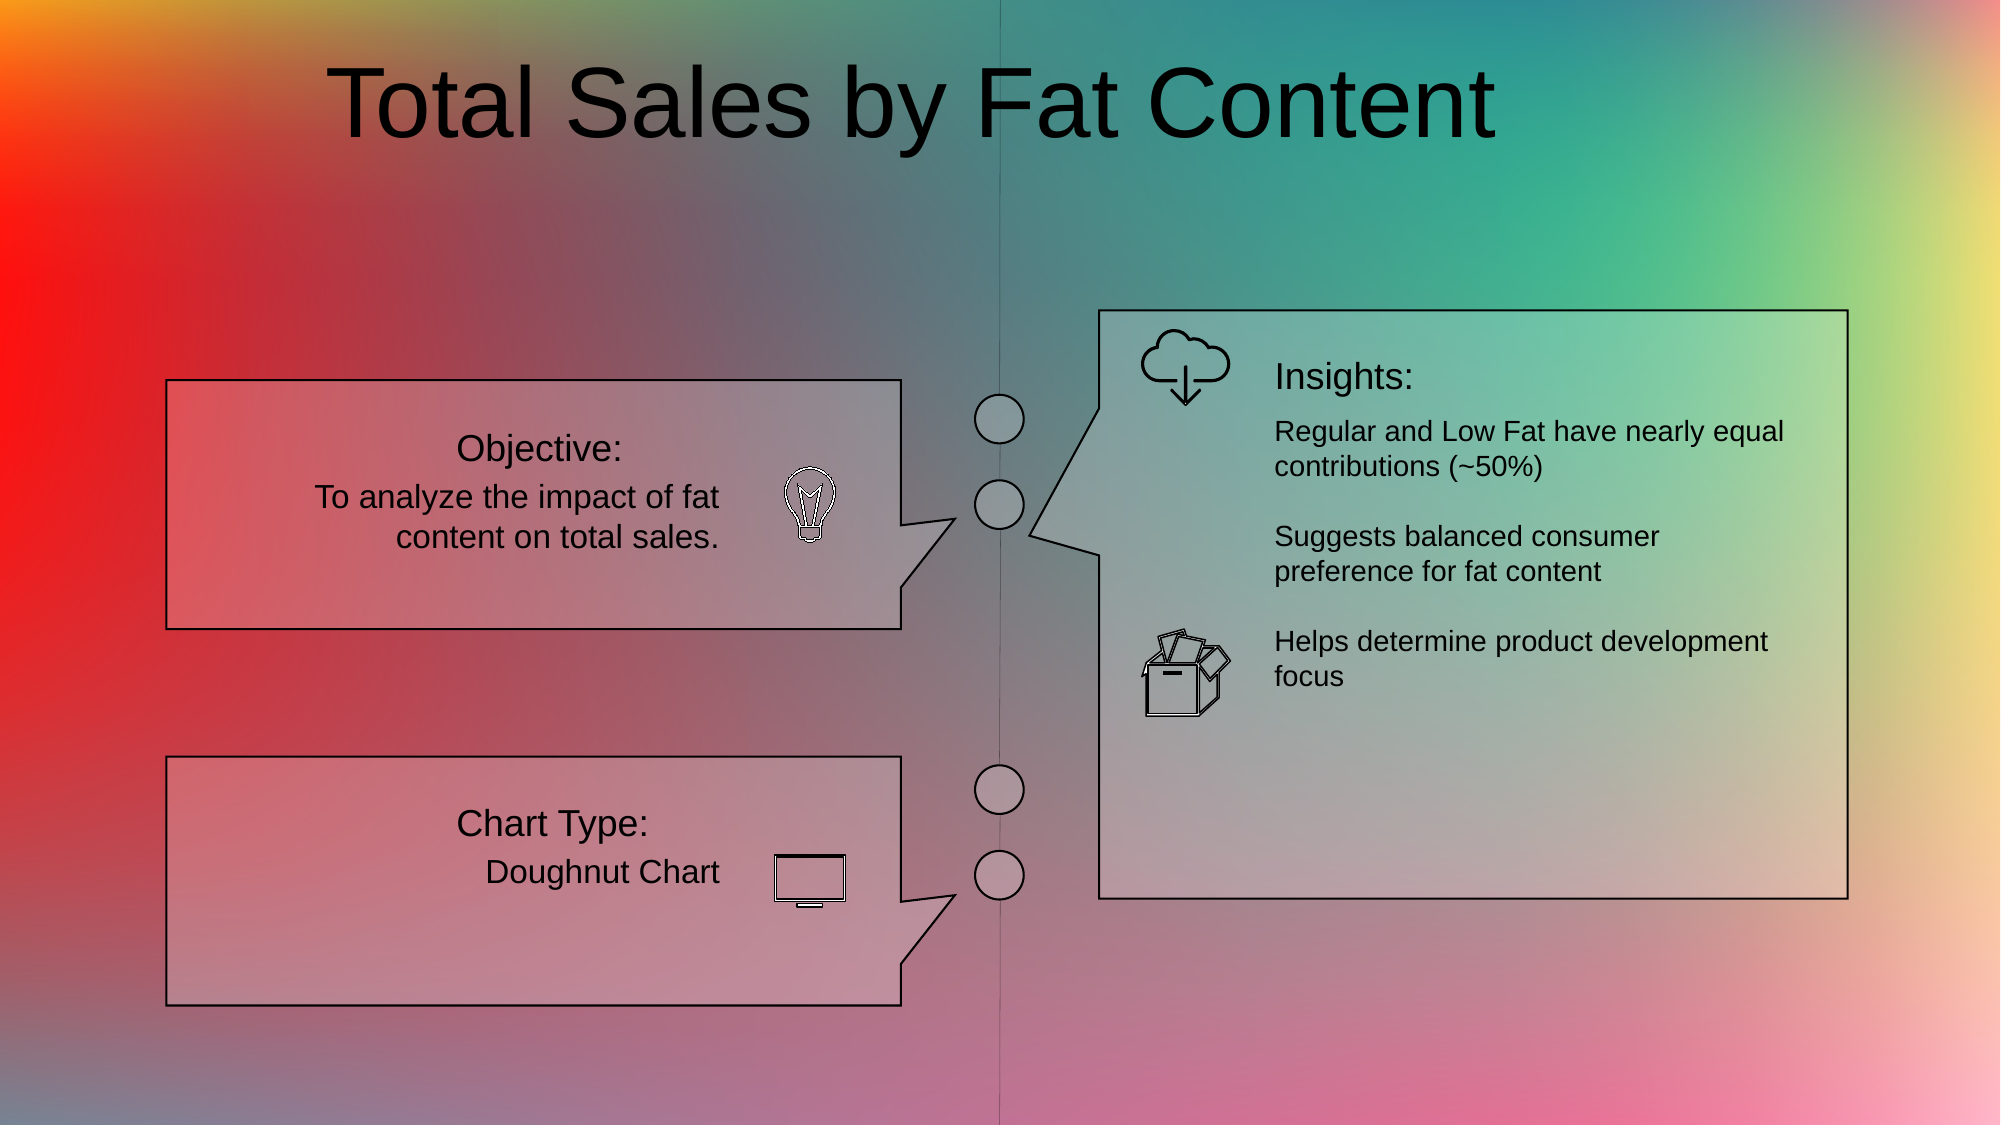

Total Sales by Fat Content

Insights:

Regular and Low Fat have nearly equal contributions (~50%)

Suggests balanced consumer preference for fat content

Helps determine product development focus
Objective:

To analyze the impact of fat content on total sales.

Chart Type:
Doughnut Chart